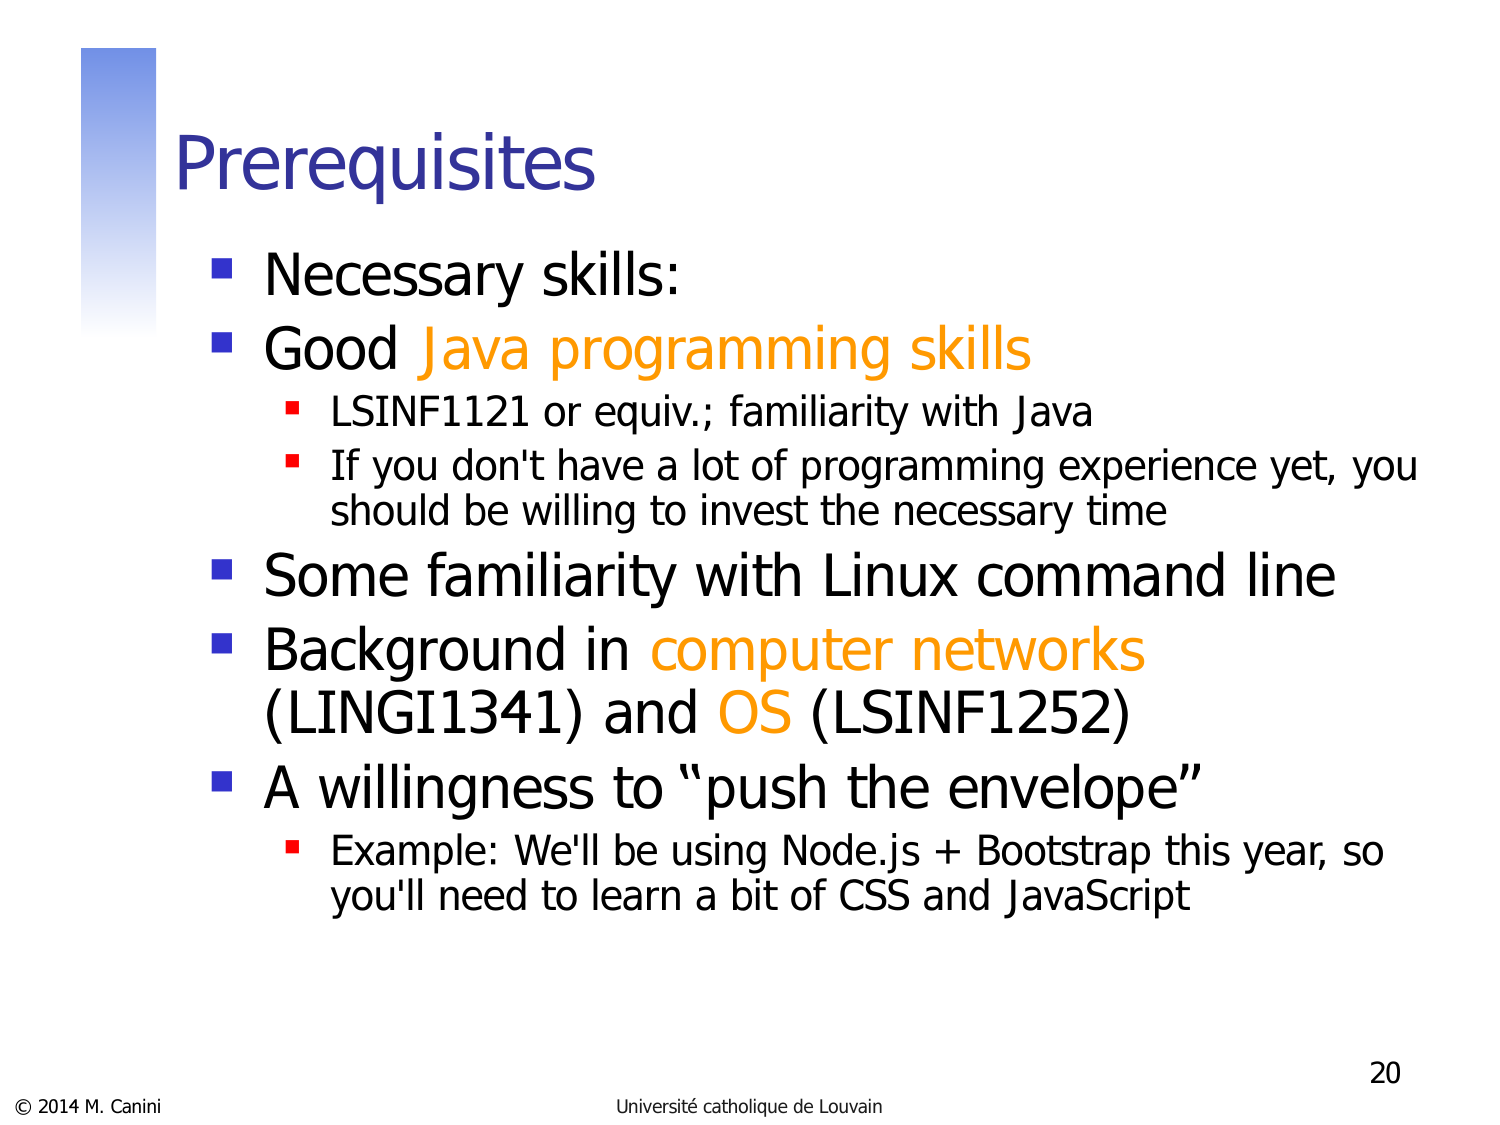

# Prerequisites
Necessary skills:
Good Java programming skills
LSINF1121 or equiv.; familiarity with Java
If you don't have a lot of programming experience yet, you should be willing to invest the necessary time
Some familiarity with Linux command line
Background in computer networks (LINGI1341) and OS (LSINF1252)
A willingness to “push the envelope”
Example: We'll be using Node.js + Bootstrap this year, so you'll need to learn a bit of CSS and JavaScript
20
Université catholique de Louvain